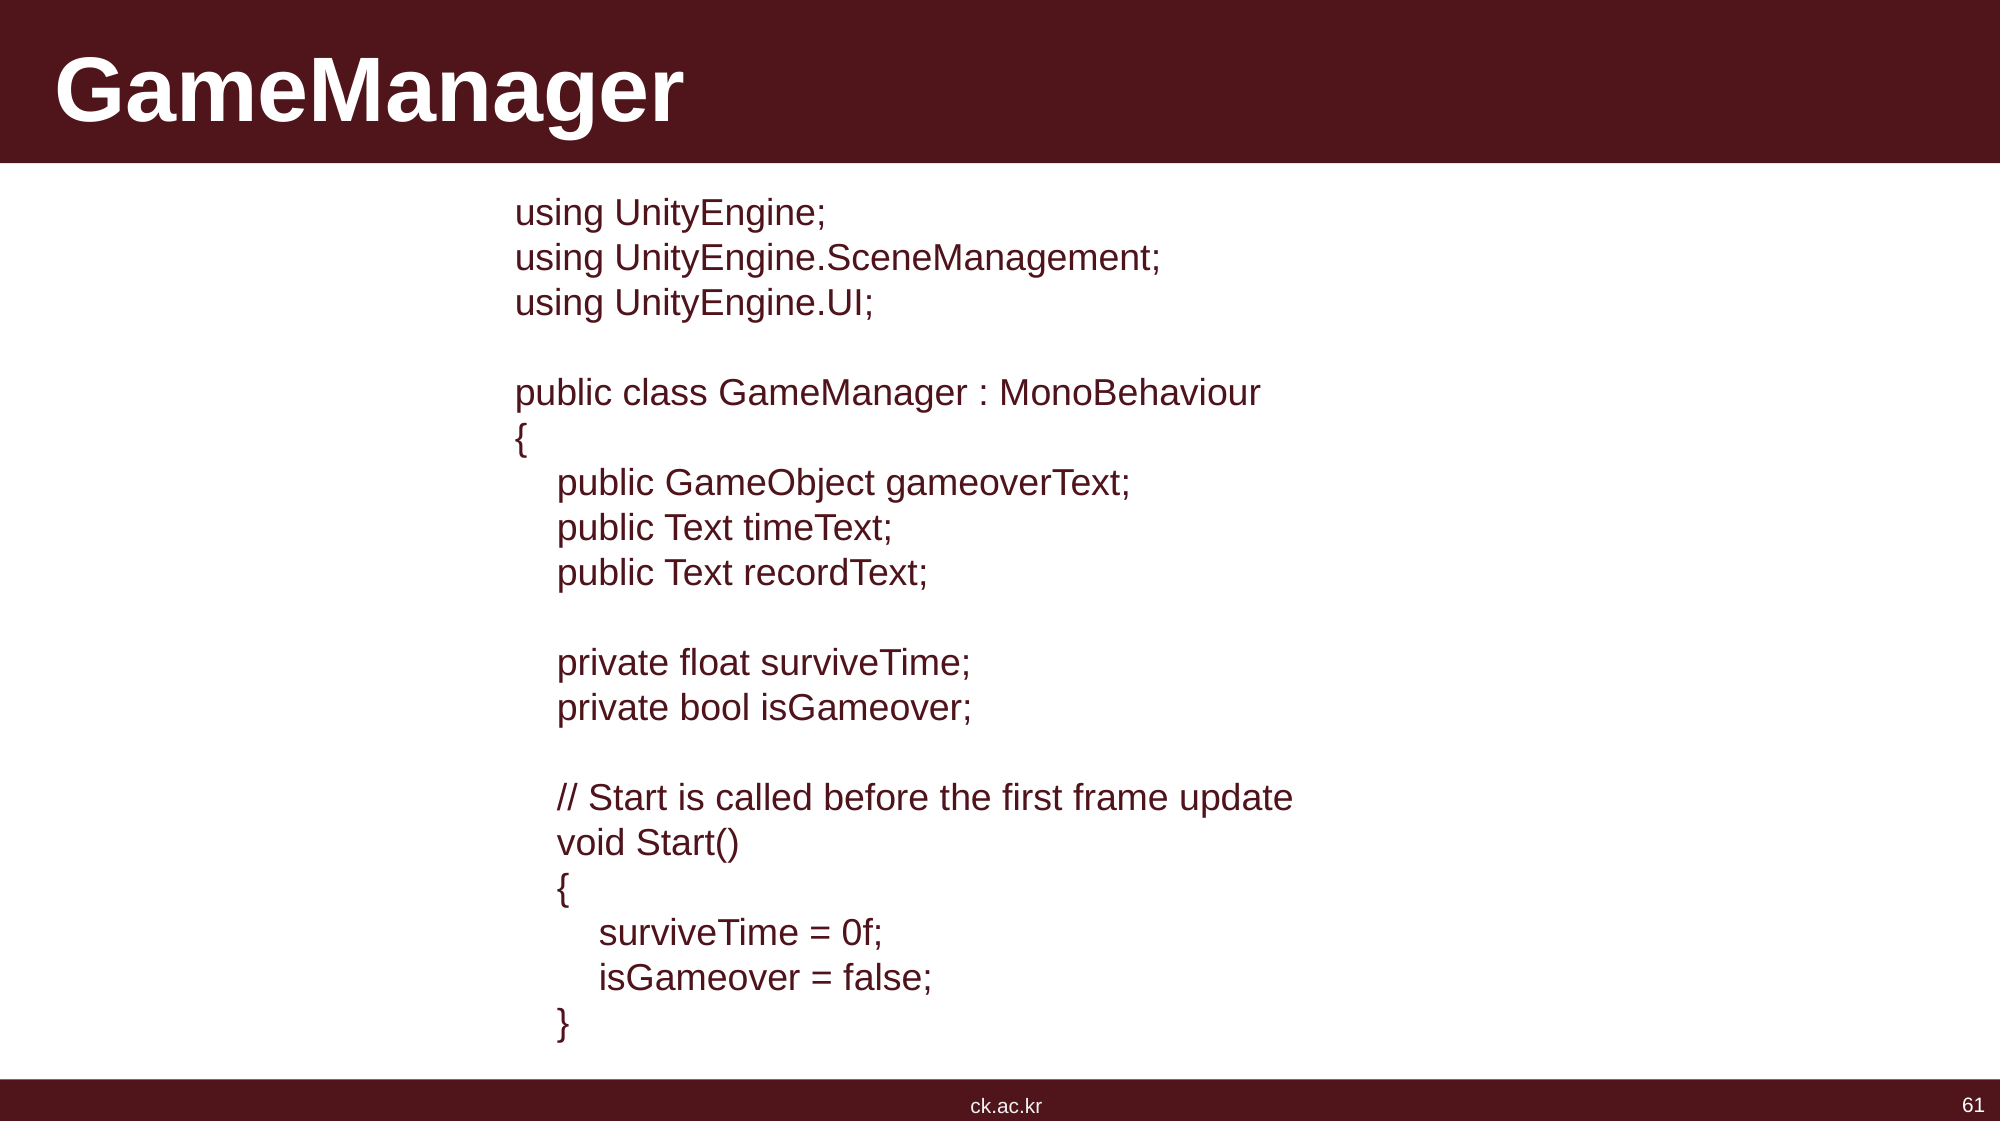

# GameManager
using UnityEngine;
using UnityEngine.SceneManagement;
using UnityEngine.UI;

public class GameManager : MonoBehaviour
{
    public GameObject gameoverText;
    public Text timeText;
    public Text recordText;

    private float surviveTime;
    private bool isGameover;

    // Start is called before the first frame update
    void Start()
    {
        surviveTime = 0f;
        isGameover = false;
    }

61
ck.ac.kr